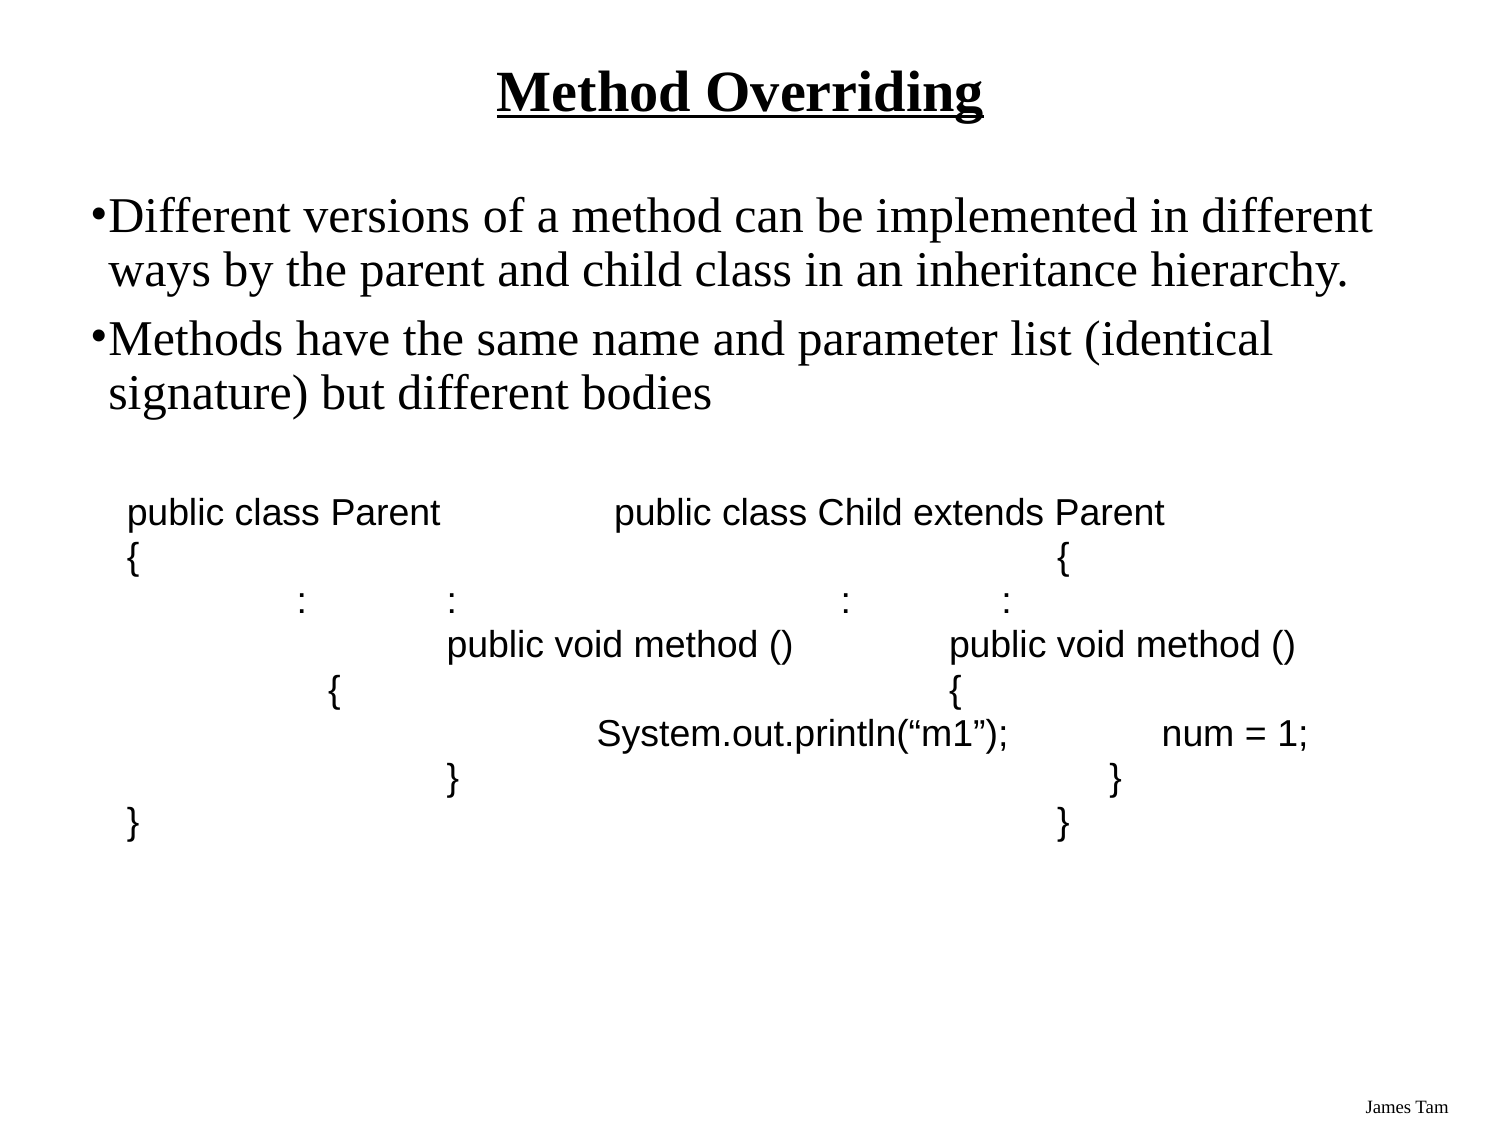

# Method Overriding
Different versions of a method can be implemented in different ways by the parent and child class in an inheritance hierarchy.
Methods have the same name and parameter list (identical signature) but different bodies

public class Parent	                public class Child extends Parent
{							 {
     	:	:		         :	          :
			public void method ()	     public void method ()
		   {				     {
				System.out.println(“m1”);	           num = 1;
			}				      }
}							 }